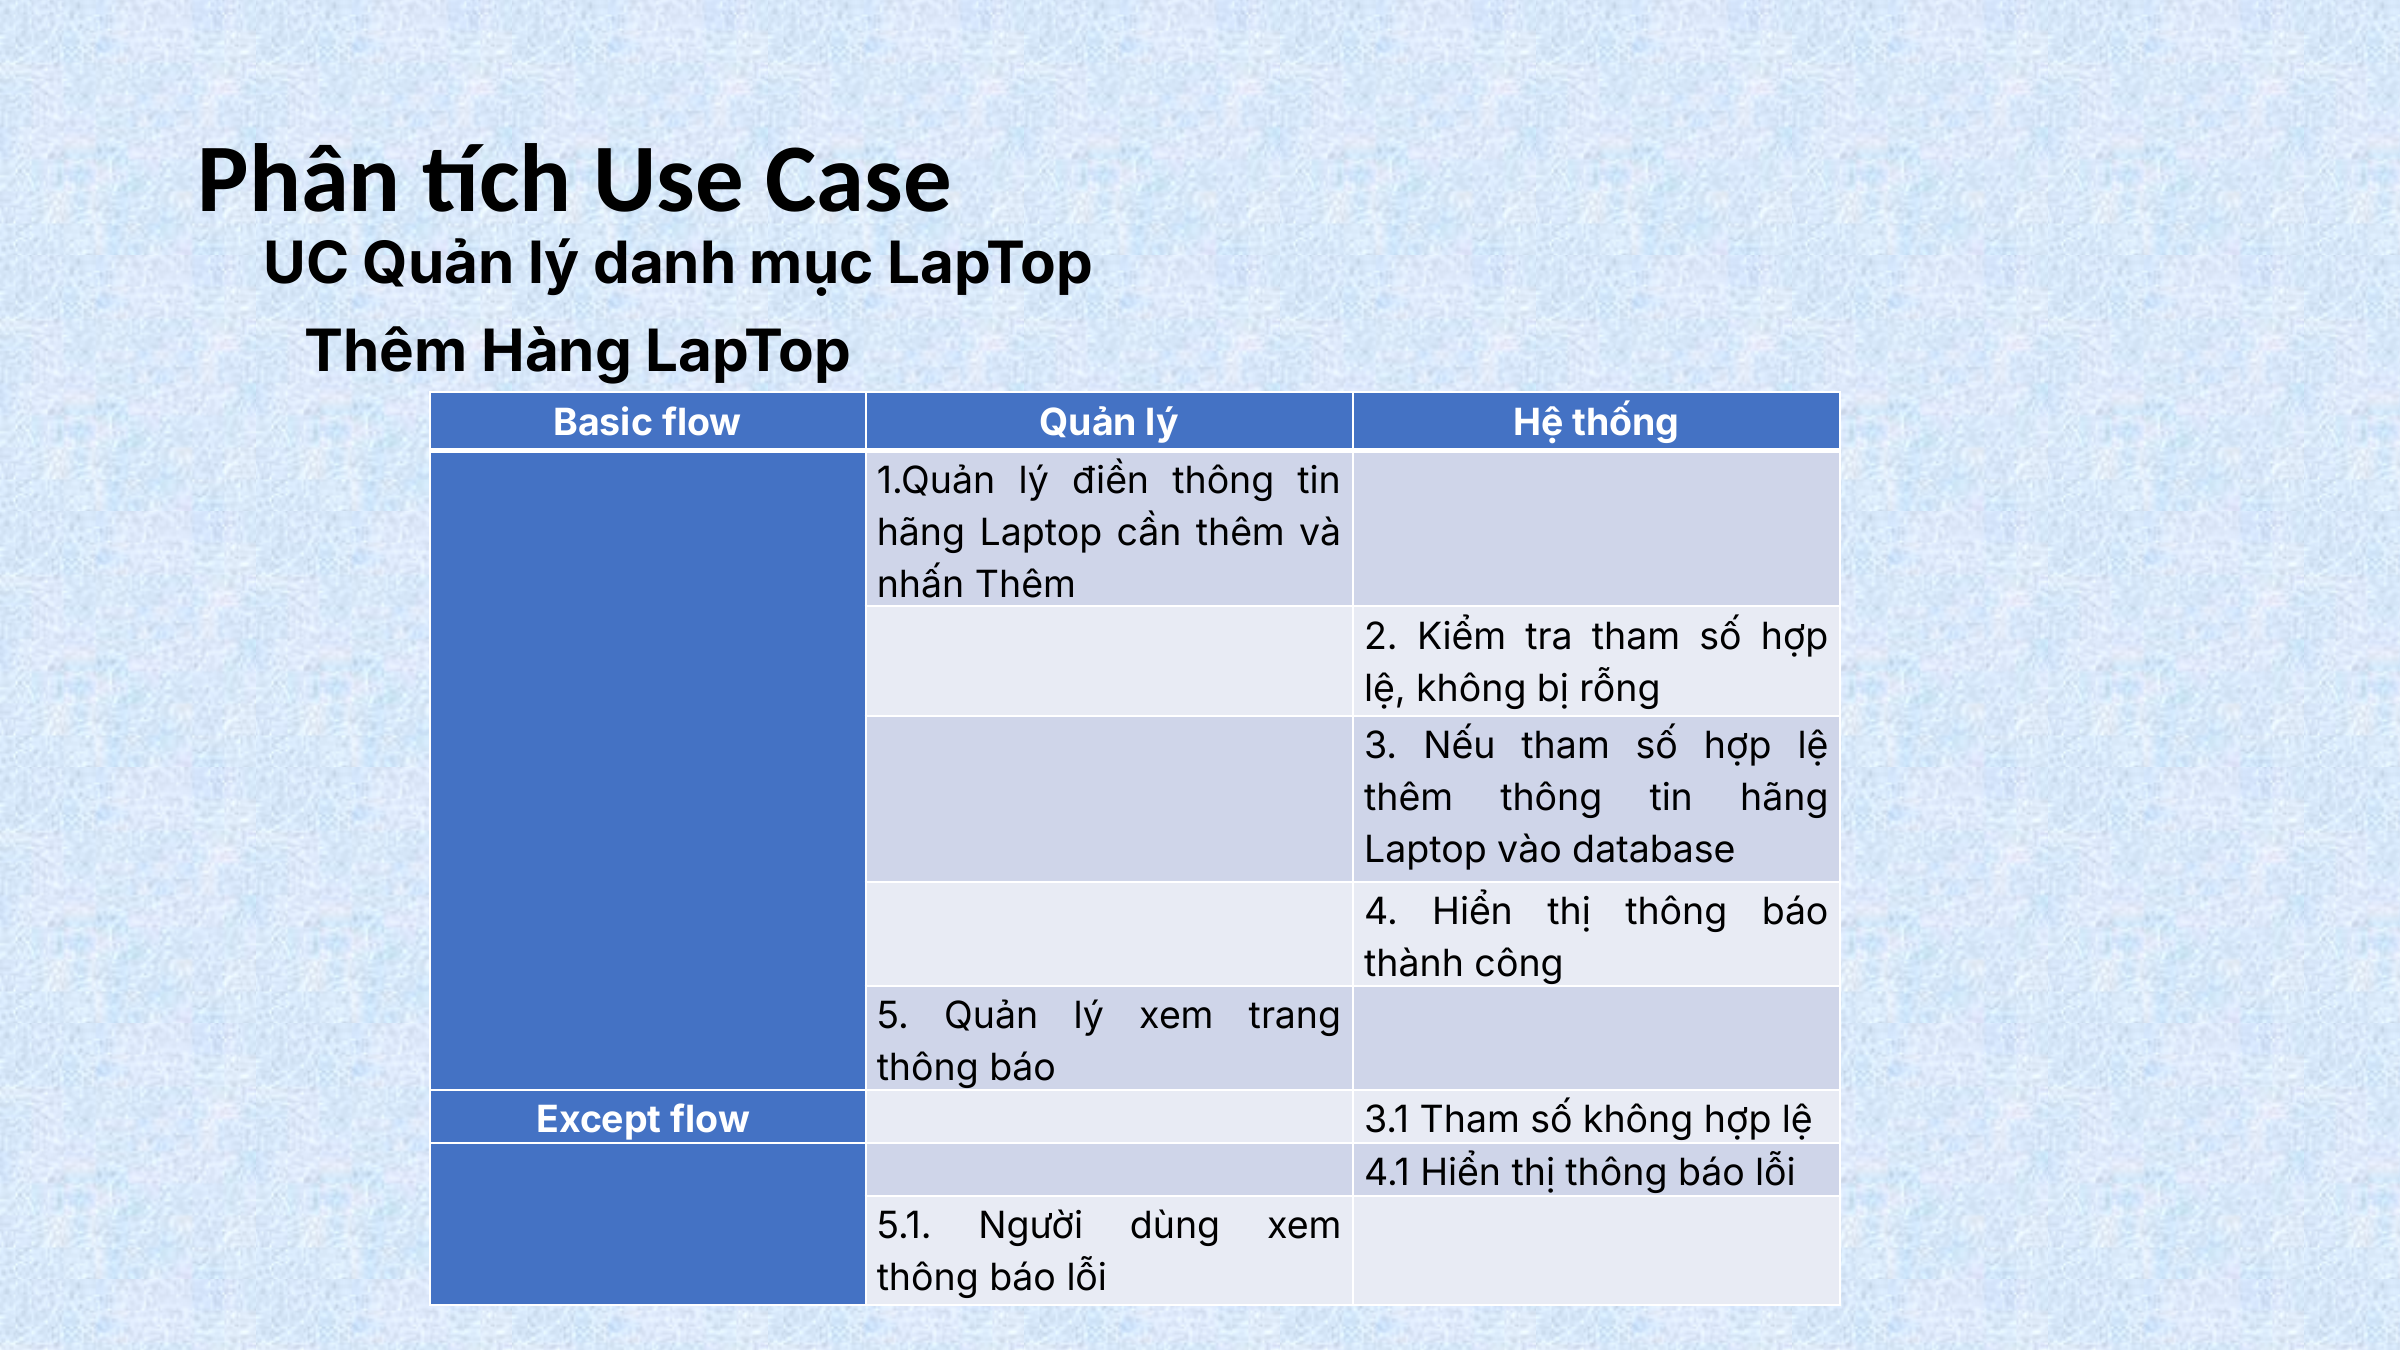

Phân tích Use Case
UC Quản lý danh mục LapTop
Thêm Hàng LapTop
| Basic flow | Quản lý | Hệ thống |
| --- | --- | --- |
|  | 1.Quản lý điền thông tin hãng Laptop cần thêm và nhấn Thêm |  |
|  |  | 2. Kiểm tra tham số hợp lệ, không bị rỗng |
|  |  | 3. Nếu tham số hợp lệ thêm thông tin hãng Laptop vào database |
|  |  | 4. Hiển thị thông báo thành công |
|  | 5. Quản lý xem trang thông báo |  |
| Except flow |  | 3.1 Tham số không hợp lệ |
|  |  | 4.1 Hiển thị thông báo lỗi |
|  | 5.1. Người dùng xem thông báo lỗi |  |